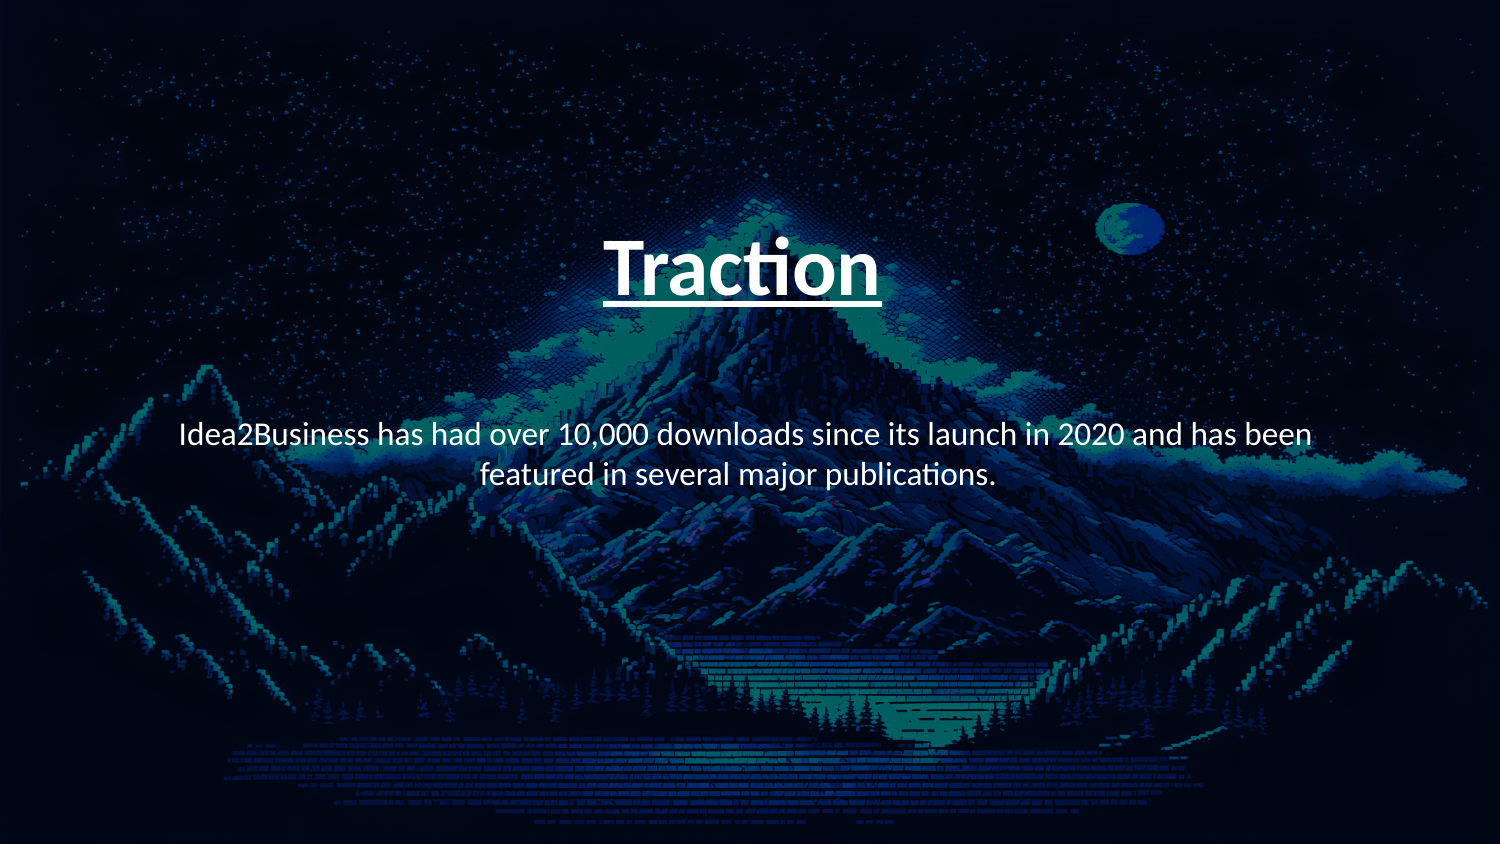

Traction
 Idea2Business has had over 10,000 downloads since its launch in 2020 and has been featured in several major publications.